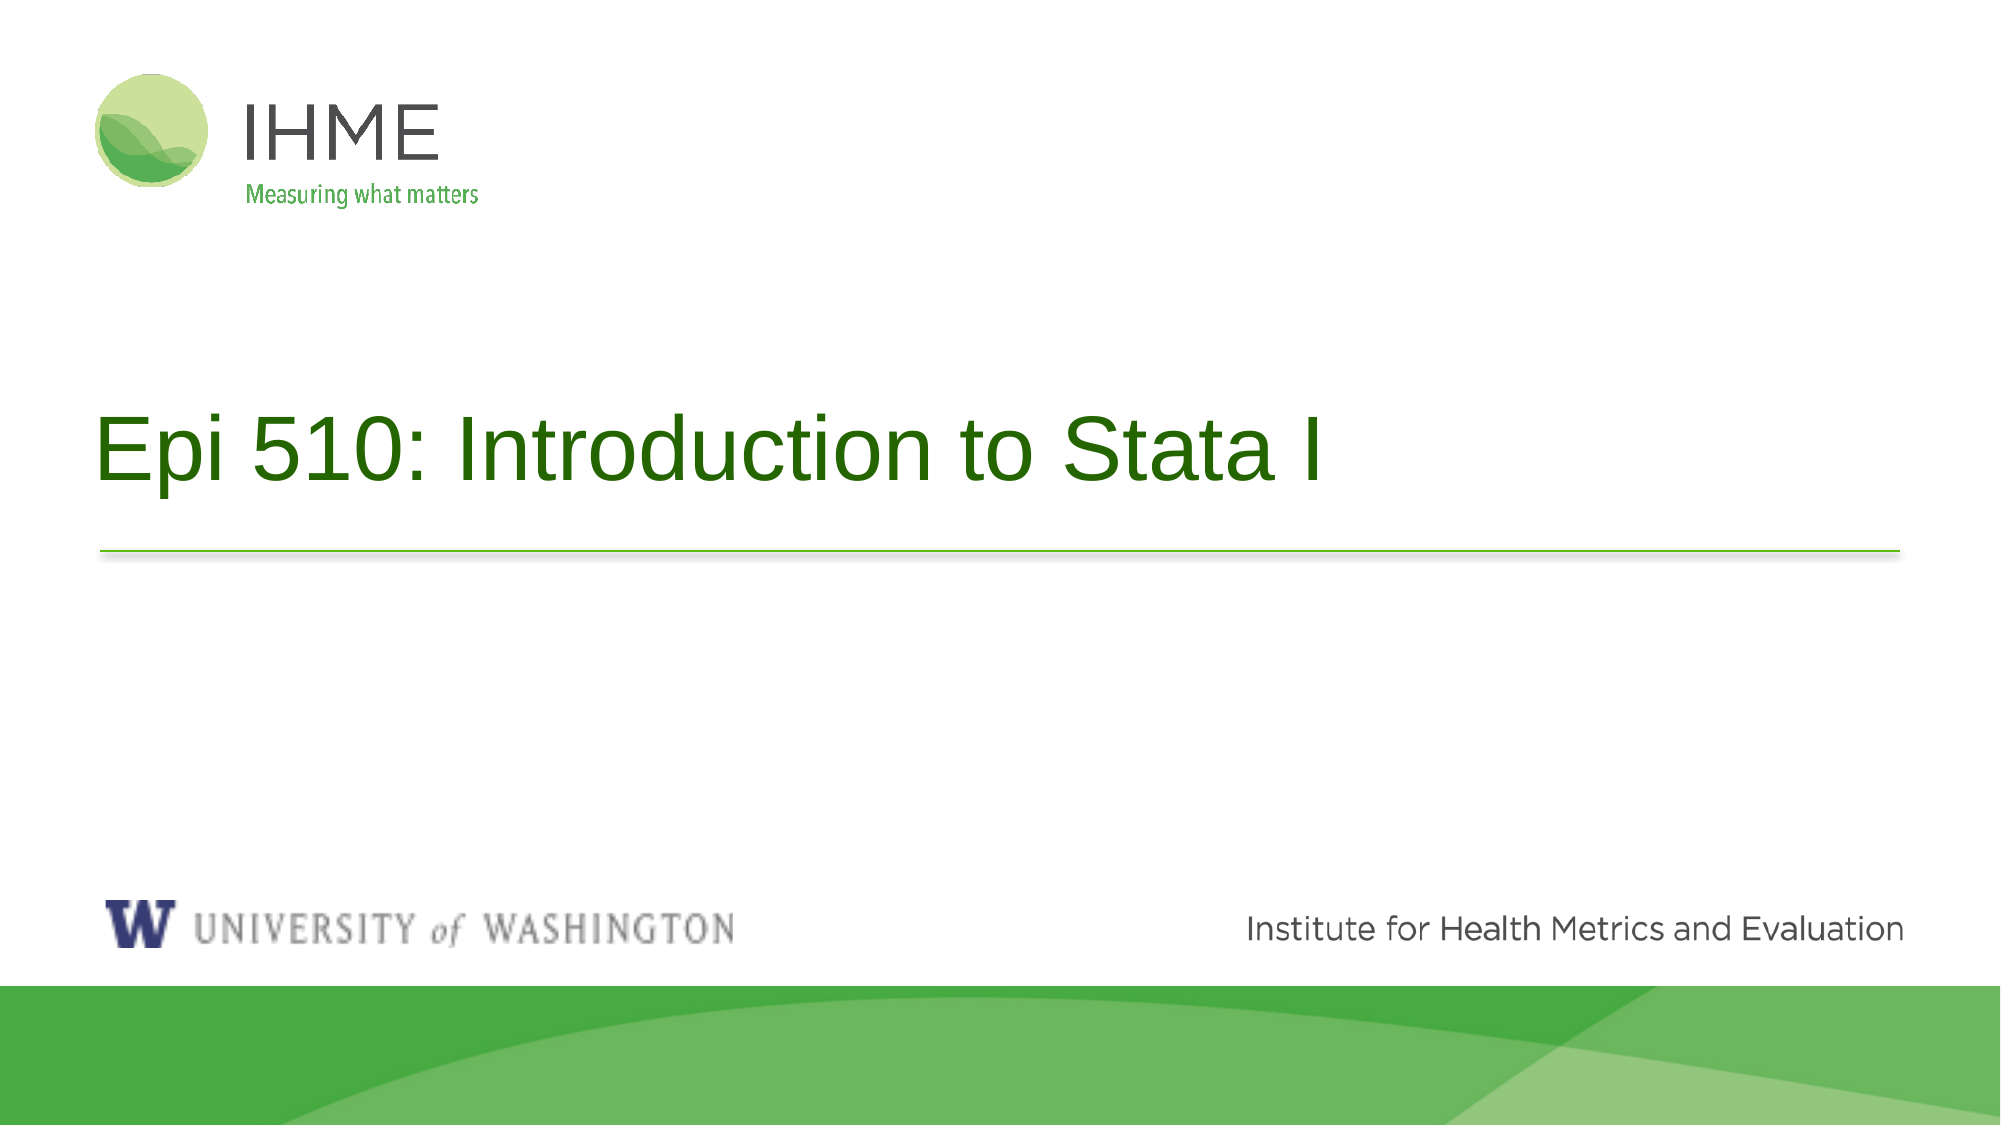

# Epi 510: Introduction to Stata I